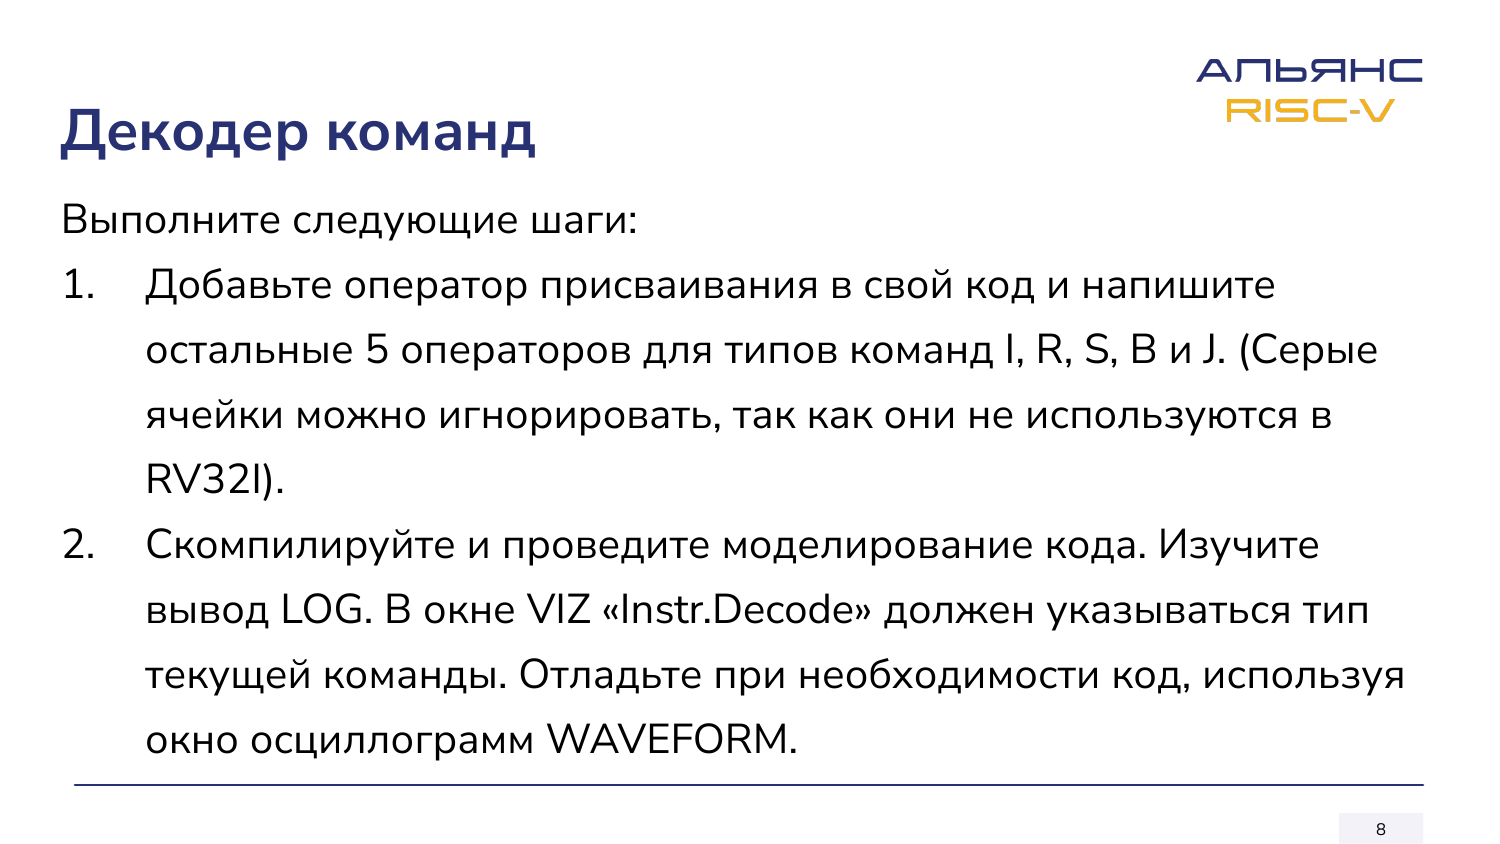

# Декодер команд
Выполните следующие шаги:
Добавьте оператор присваивания в свой код и напишите остальные 5 операторов для типов команд I, R, S, B и J. (Серые ячейки можно игнорировать, так как они не используются в RV32I).
Скомпилируйте и проведите моделирование кода. Изучите вывод LOG. В окне VIZ «Instr.Decode» должен указываться тип текущей команды. Отладьте при необходимости код, используя окно осциллограмм WAVEFORM.